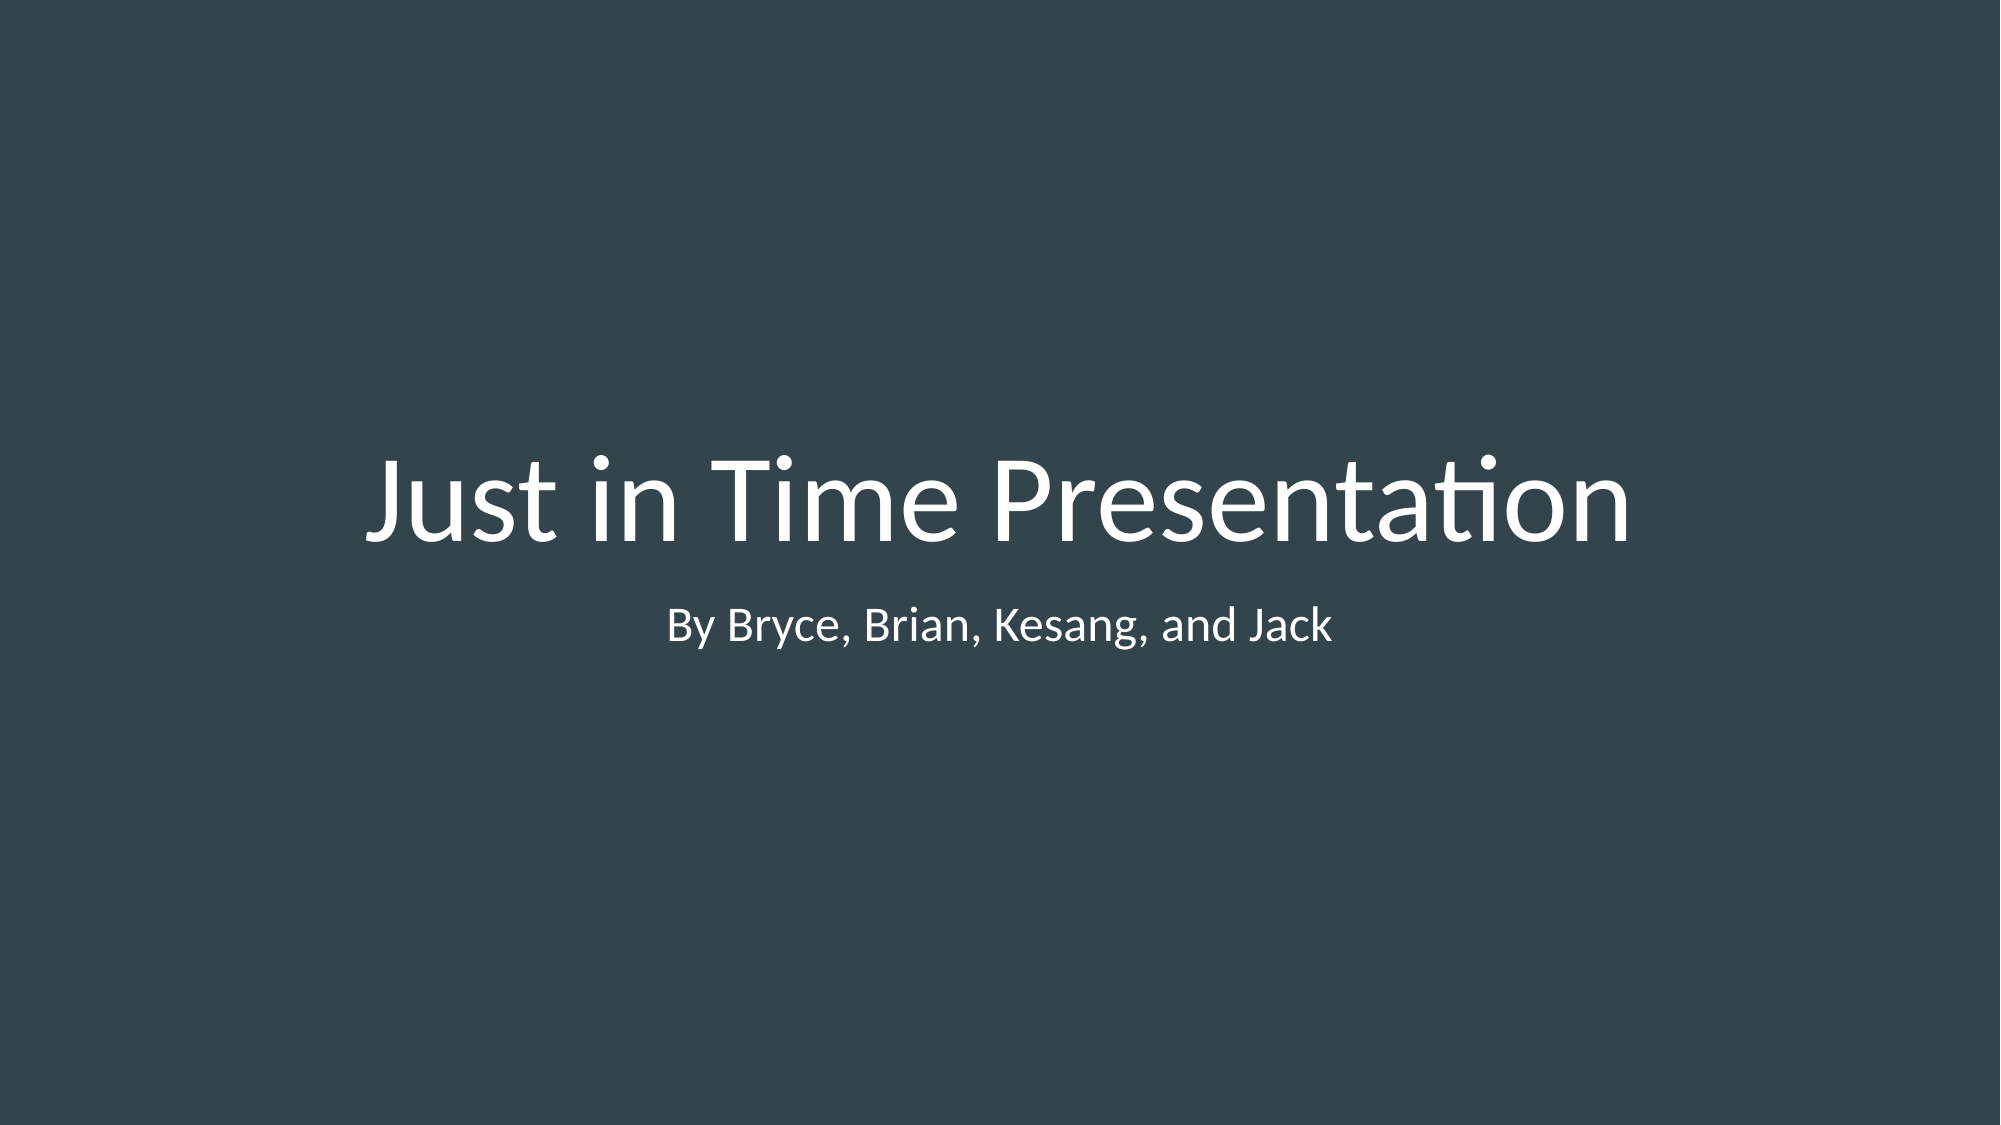

# Just in Time Presentation
By Bryce, Brian, Kesang, and Jack